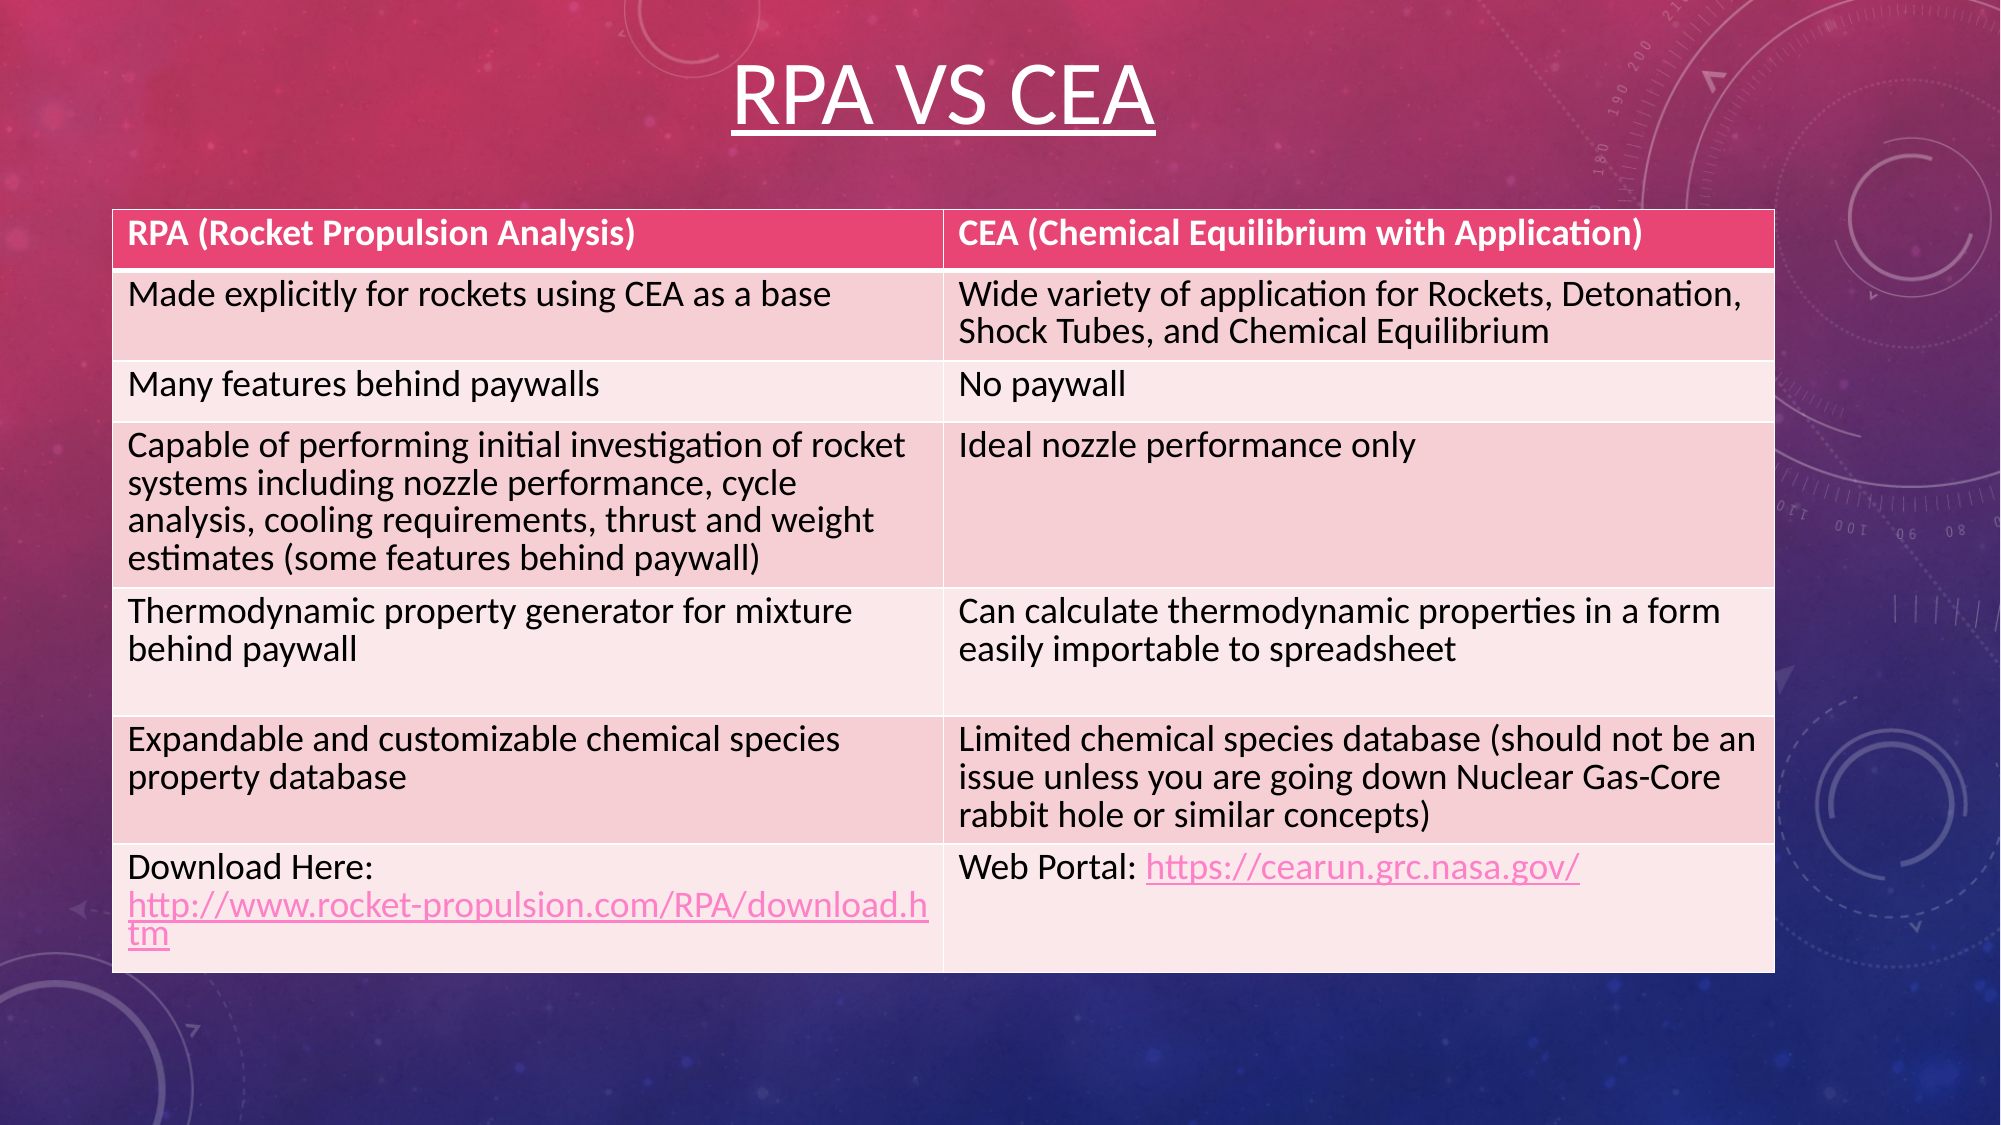

# RPA vs CEA
| RPA (Rocket Propulsion Analysis) | CEA (Chemical Equilibrium with Application) |
| --- | --- |
| Made explicitly for rockets using CEA as a base | Wide variety of application for Rockets, Detonation, Shock Tubes, and Chemical Equilibrium |
| Many features behind paywalls | No paywall |
| Capable of performing initial investigation of rocket systems including nozzle performance, cycle analysis, cooling requirements, thrust and weight estimates (some features behind paywall) | Ideal nozzle performance only |
| Thermodynamic property generator for mixture behind paywall | Can calculate thermodynamic properties in a form easily importable to spreadsheet |
| Expandable and customizable chemical species property database | Limited chemical species database (should not be an issue unless you are going down Nuclear Gas-Core rabbit hole or similar concepts) |
| Download Here: http://www.rocket-propulsion.com/RPA/download.htm | Web Portal: https://cearun.grc.nasa.gov/ |